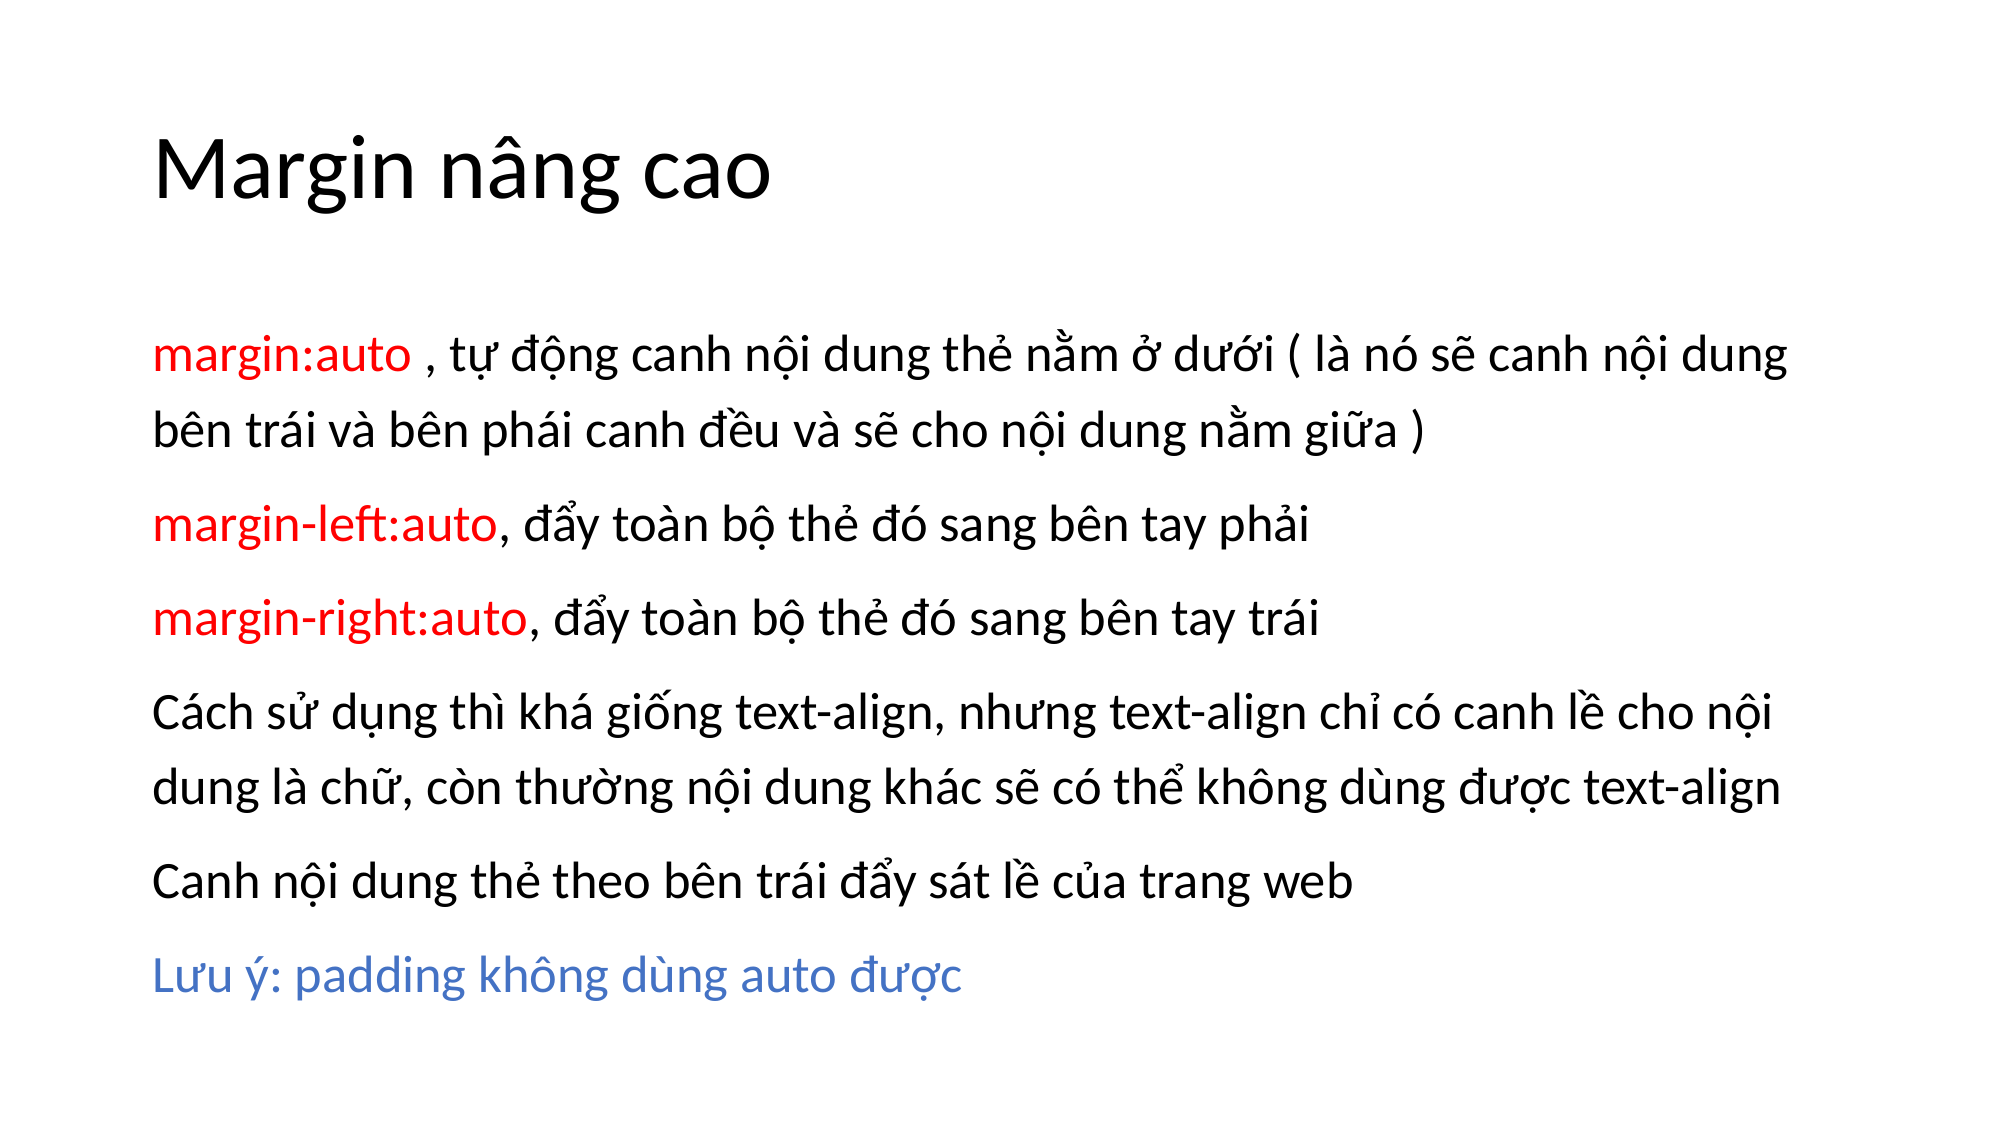

# Margin nâng cao
margin:auto , tự động canh nội dung thẻ nằm ở dưới ( là nó sẽ canh nội dung bên trái và bên phái canh đều và sẽ cho nội dung nằm giữa )
margin-left:auto, đẩy toàn bộ thẻ đó sang bên tay phải
margin-right:auto, đẩy toàn bộ thẻ đó sang bên tay trái
Cách sử dụng thì khá giống text-align, nhưng text-align chỉ có canh lề cho nội dung là chữ, còn thường nội dung khác sẽ có thể không dùng được text-align
Canh nội dung thẻ theo bên trái đẩy sát lề của trang web
Lưu ý: padding không dùng auto được